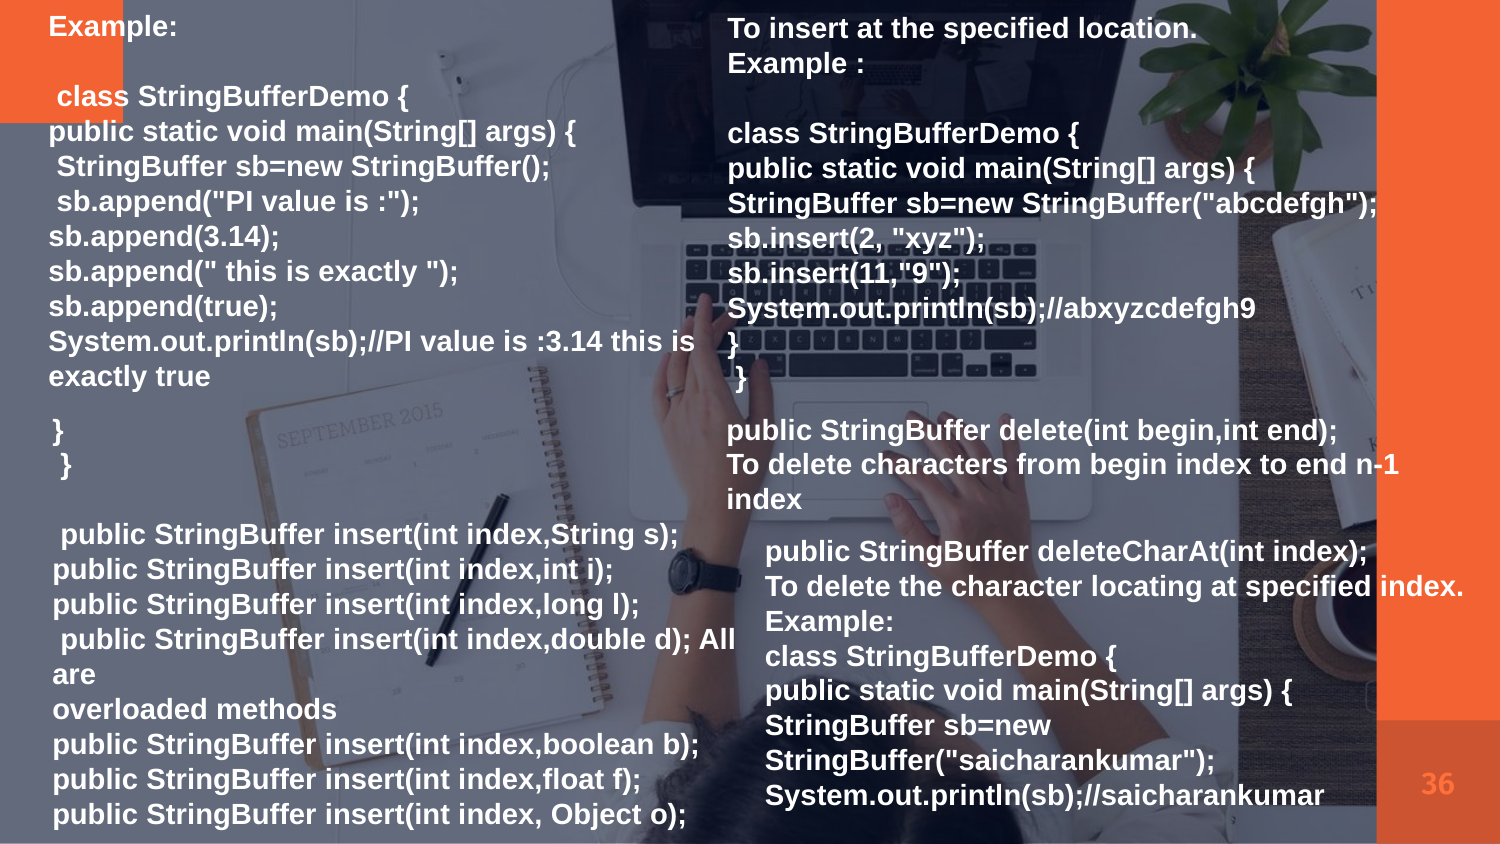

Example:

 class StringBufferDemo {
public static void main(String[] args) {
 StringBuffer sb=new StringBuffer();
 sb.append("PI value is :");
sb.append(3.14);
sb.append(" this is exactly ");
sb.append(true);
System.out.println(sb);//PI value is :3.14 this is exactly true
To insert at the specified location.
Example :

class StringBufferDemo {
public static void main(String[] args) {
StringBuffer sb=new StringBuffer("abcdefgh");
sb.insert(2, "xyz");
sb.insert(11,"9");
System.out.println(sb);//abxyzcdefgh9
}
 }
}
 }

 public StringBuffer insert(int index,String s);
public StringBuffer insert(int index,int i);
public StringBuffer insert(int index,long l);
 public StringBuffer insert(int index,double d); All are
overloaded methods
public StringBuffer insert(int index,boolean b); public StringBuffer insert(int index,float f);
public StringBuffer insert(int index, Object o);
public StringBuffer delete(int begin,int end);
To delete characters from begin index to end n-1 index
public StringBuffer deleteCharAt(int index);
To delete the character locating at specified index.
Example:
class StringBufferDemo {
public static void main(String[] args) {
StringBuffer sb=new StringBuffer("saicharankumar");
System.out.println(sb);//saicharankumar
36